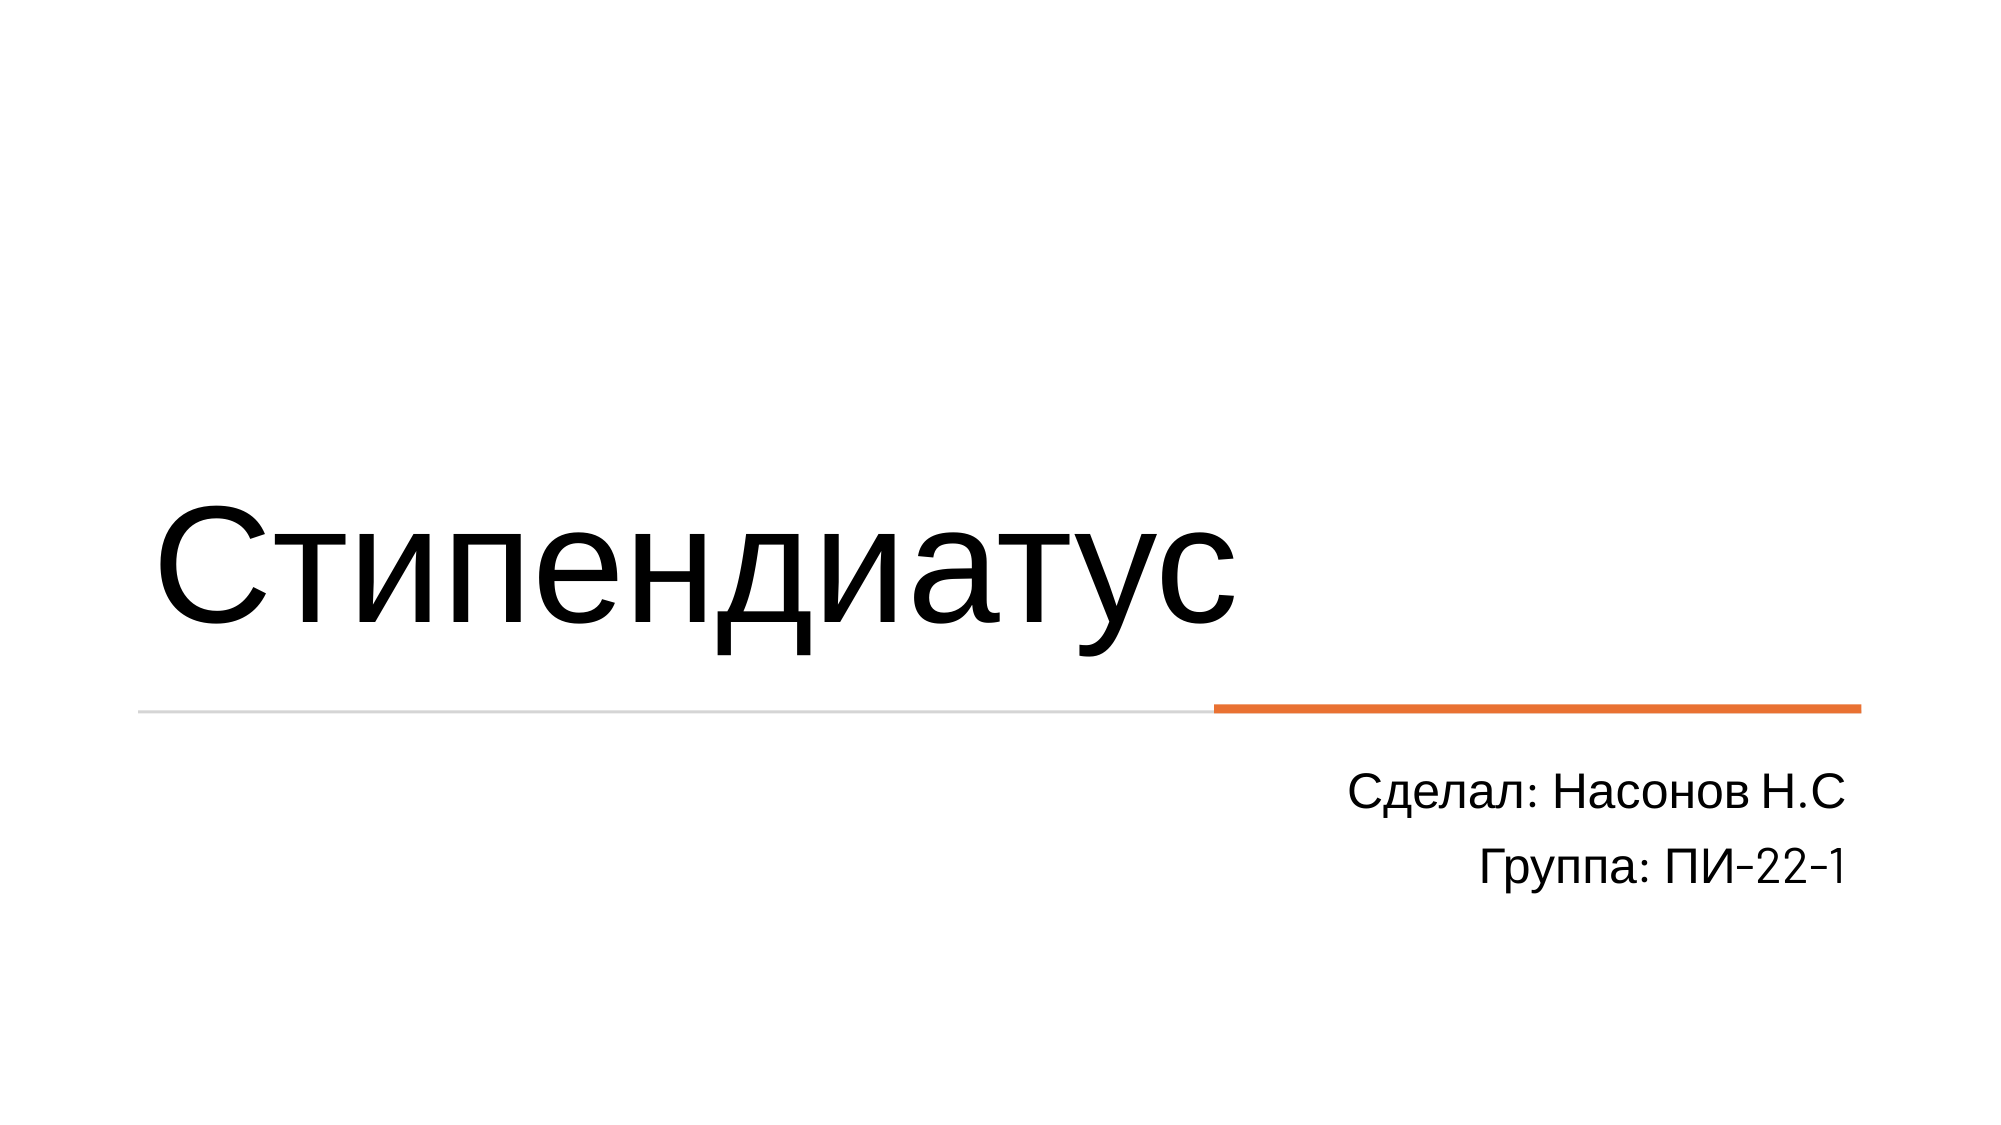

# Стипендиатус

Сделал: Насонов Н.С
Группа: ПИ-22-1